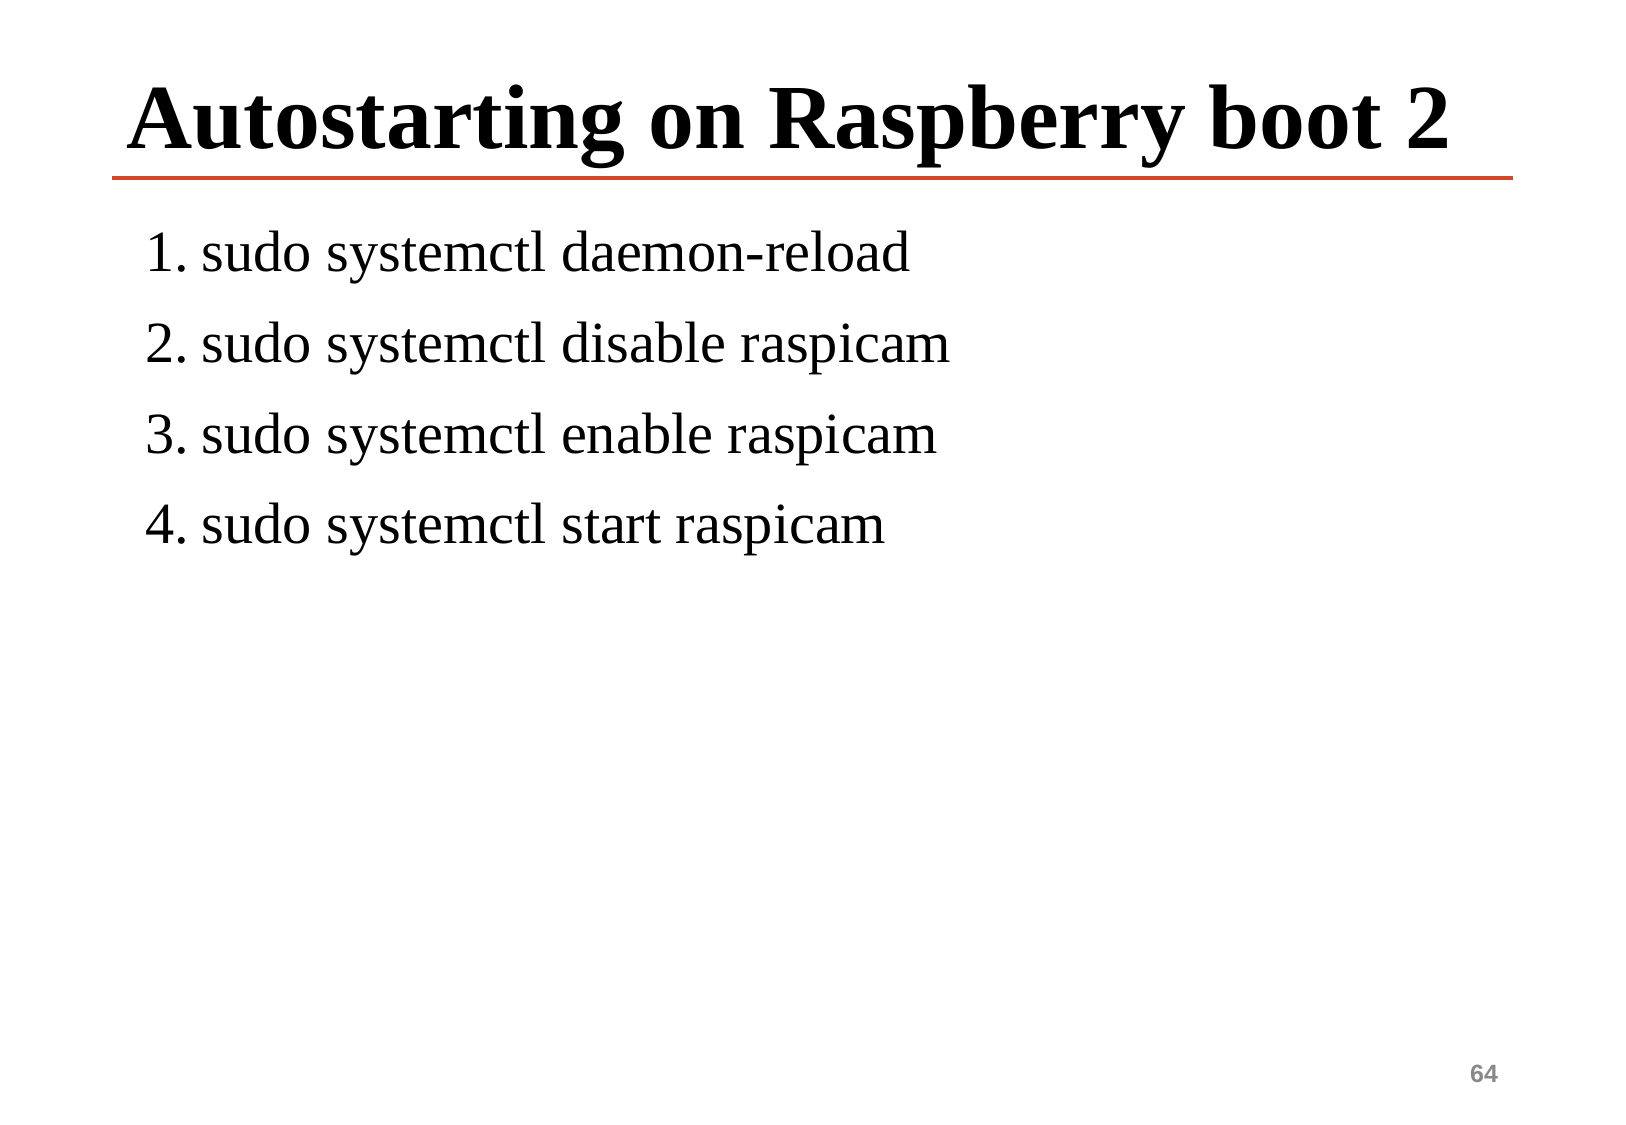

# Autostarting on Raspberry boot 2
sudo systemctl daemon-reload
sudo systemctl disable raspicam
sudo systemctl enable raspicam
sudo systemctl start raspicam
64